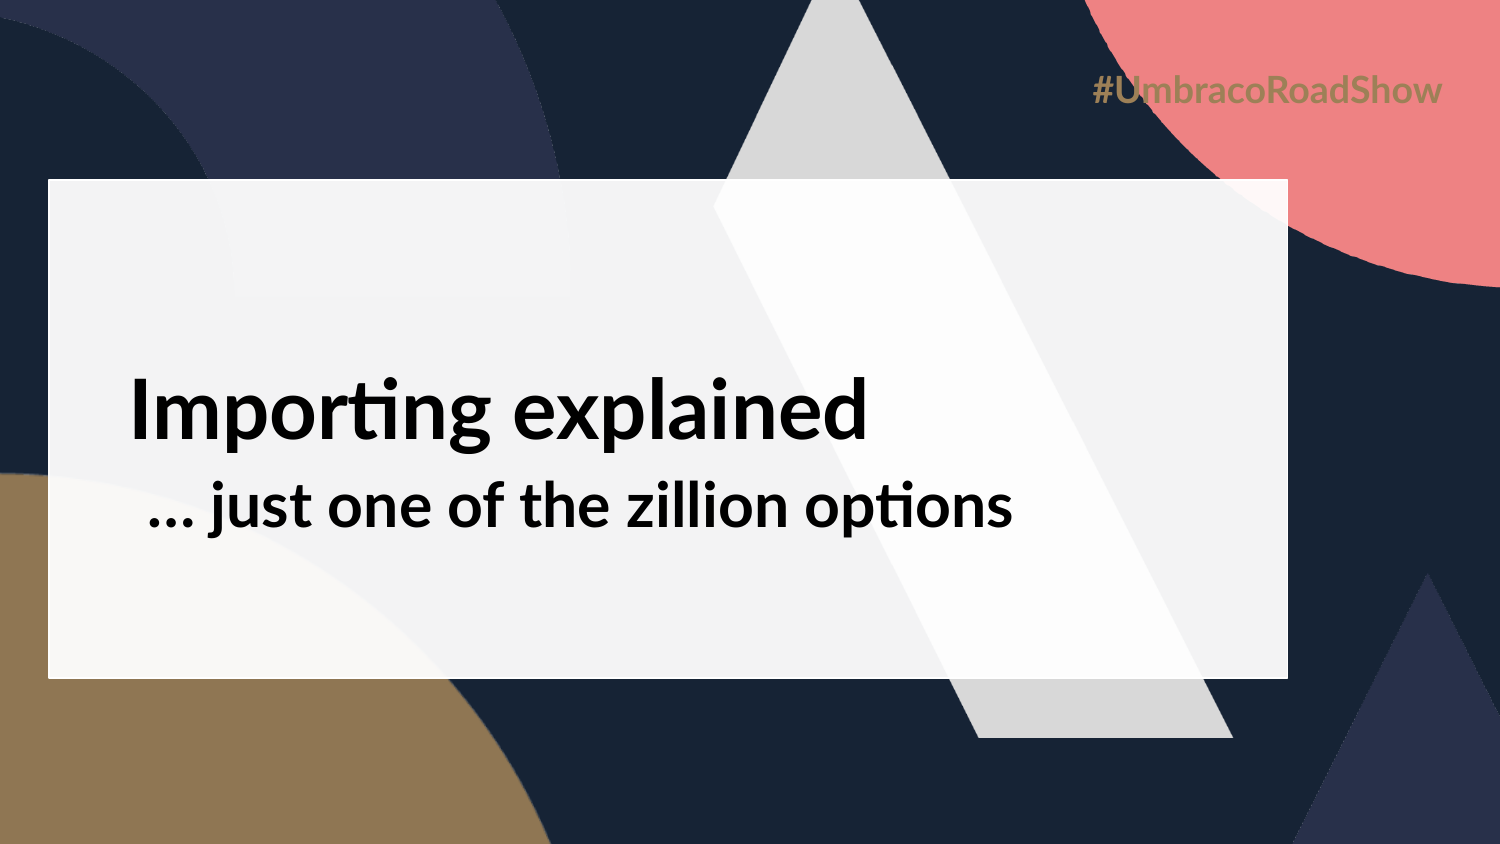

# Importing explained
… just one of the zillion options